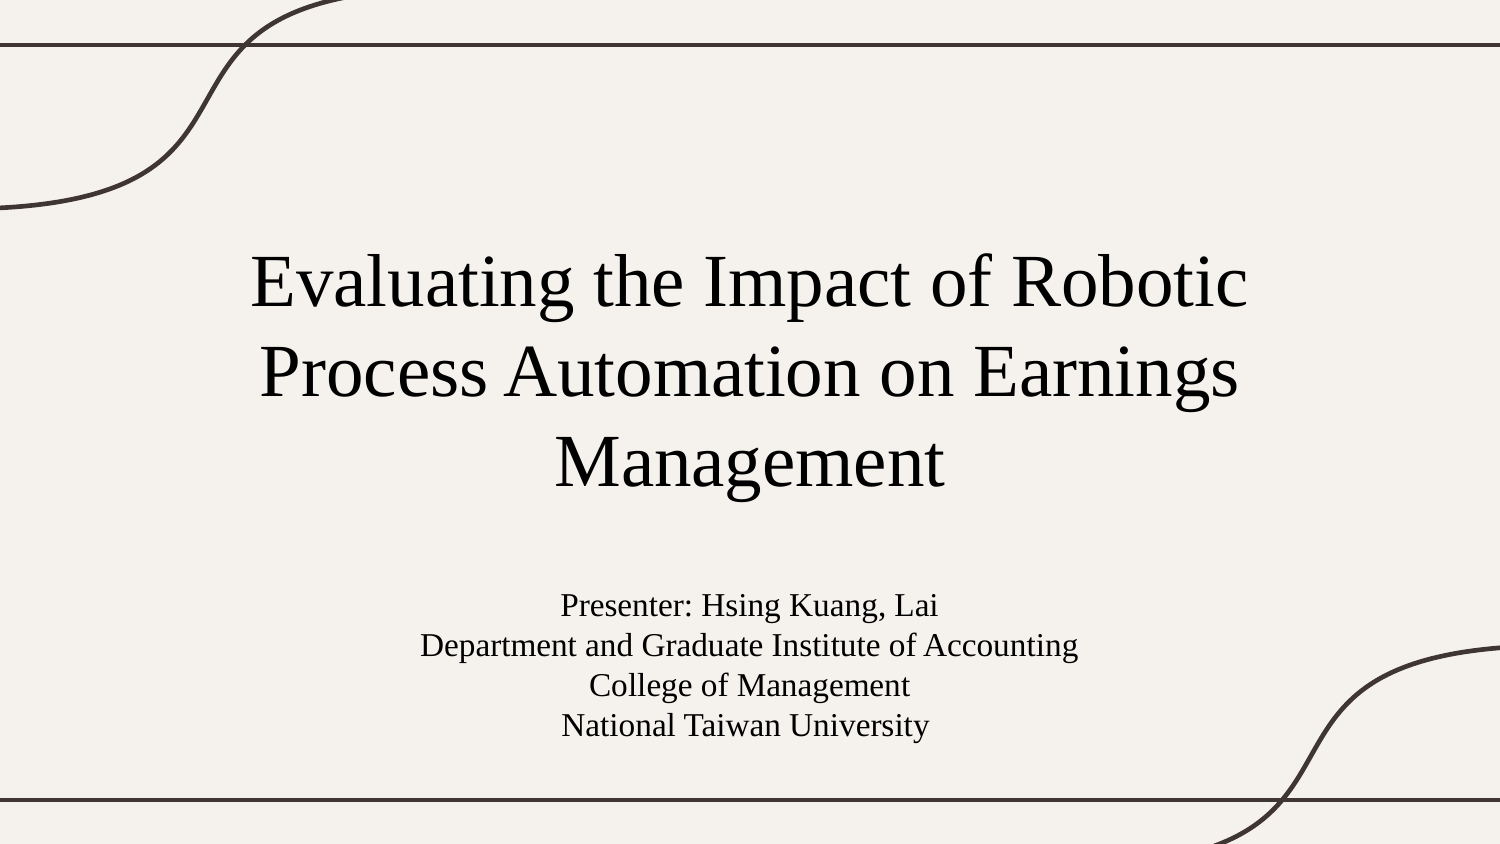

# Evaluating the Impact of Robotic Process Automation on Earnings Management
Presenter: Hsing Kuang, Lai
Department and Graduate Institute of Accounting
College of Management
National Taiwan University